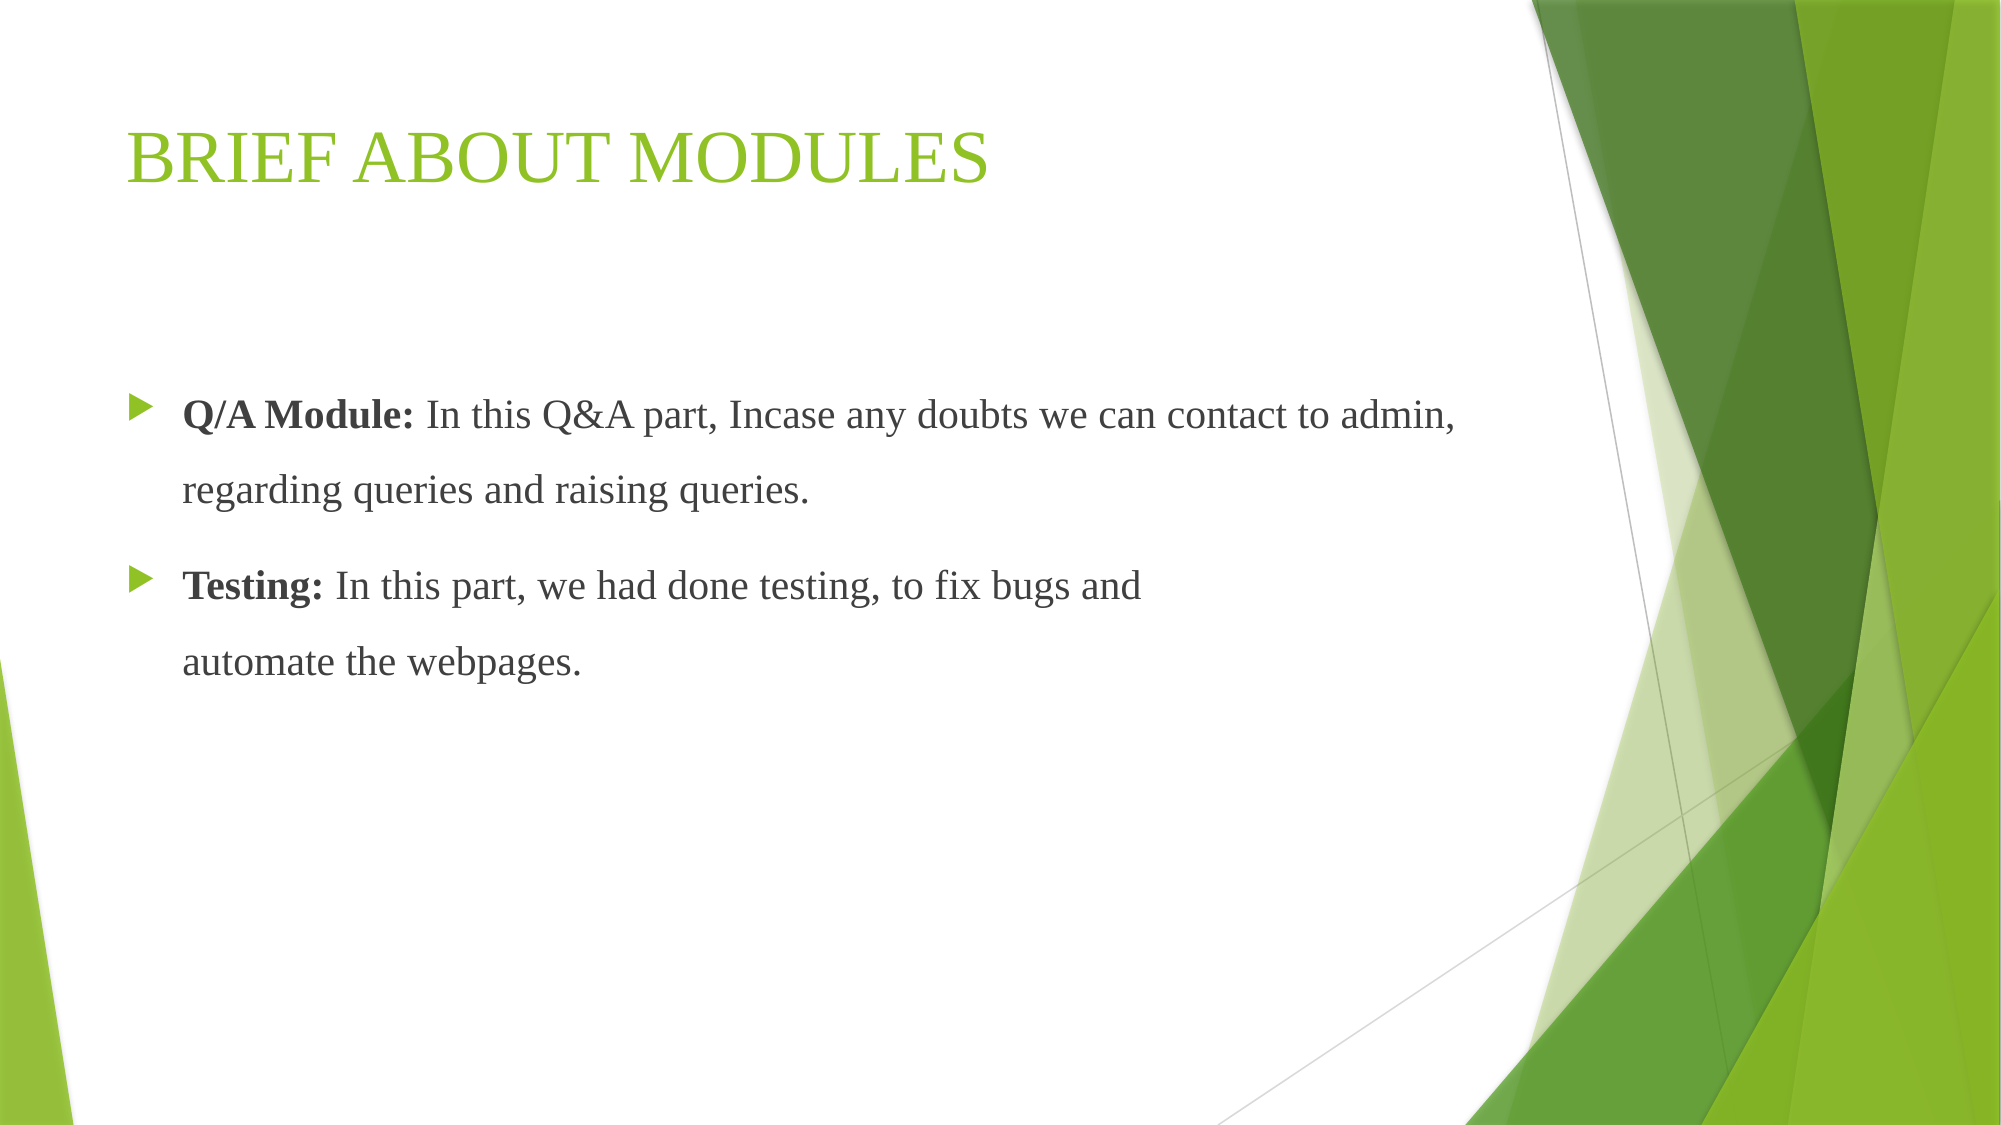

# BRIEF ABOUT MODULES
Q/A Module: In this Q&A part, Incase any doubts we can contact to admin, regarding queries and raising queries.
Testing: In this part, we had done testing, to fix bugs and automate the webpages.